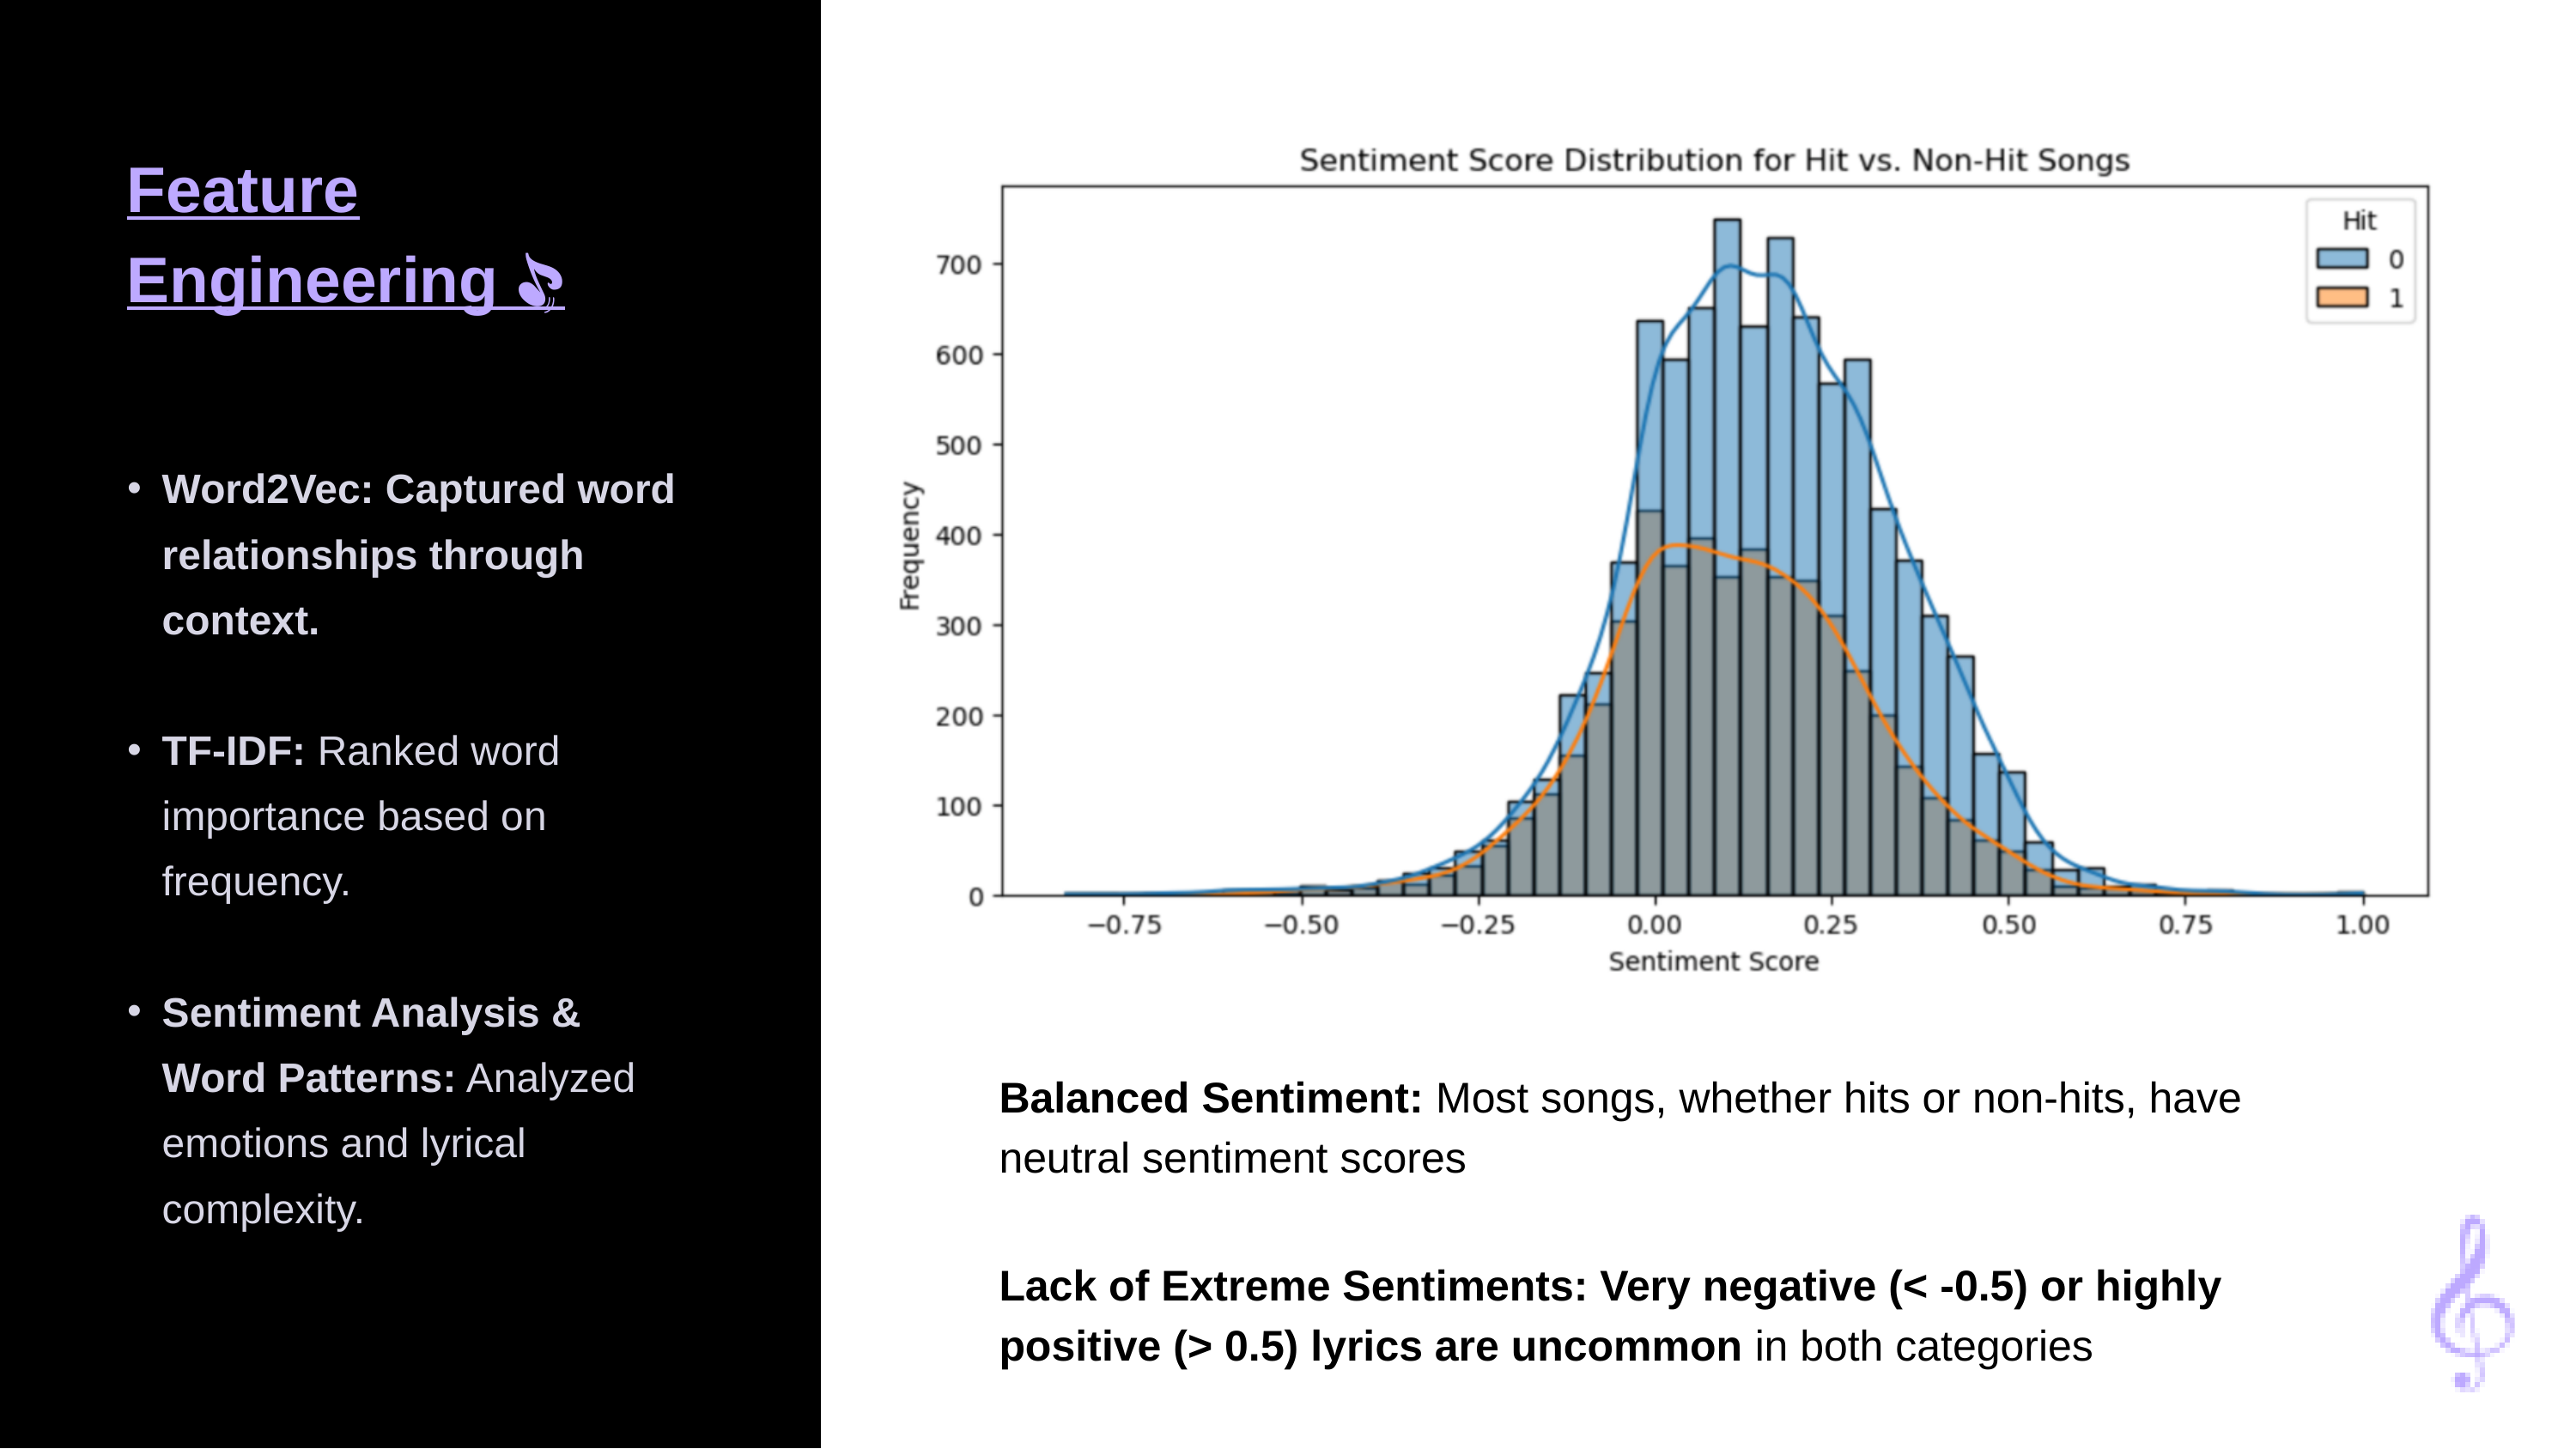

Feature Engineering 🎵
Word2Vec: Captured word relationships through context.

TF-IDF: Ranked word importance based on frequency.

Sentiment Analysis & Word Patterns: Analyzed emotions and lyrical complexity.
Balanced Sentiment: Most songs, whether hits or non-hits, have neutral sentiment scores

Lack of Extreme Sentiments: Very negative (< -0.5) or highly positive (> 0.5) lyrics are uncommon in both categories